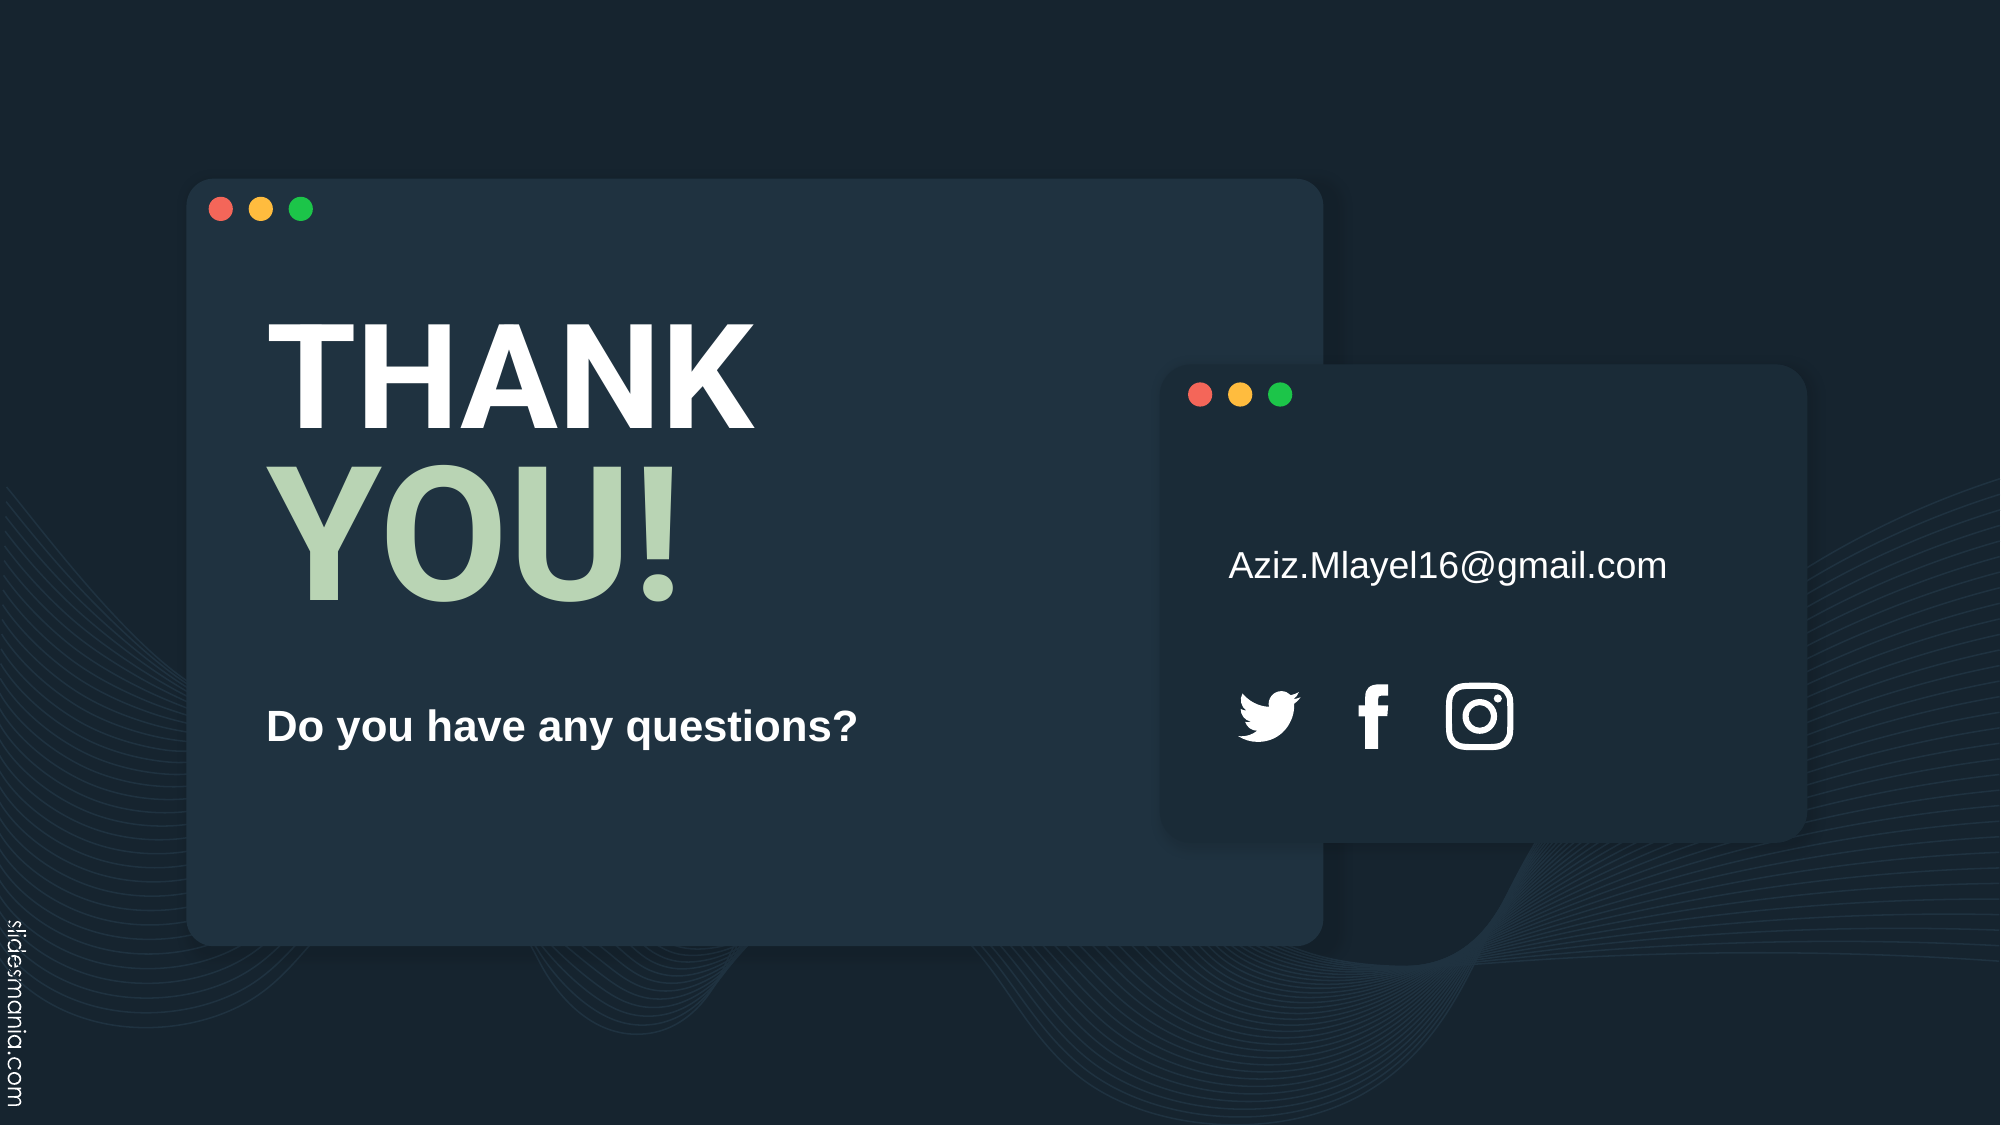

# THANK YOU!
Aziz.Mlayel16@gmail.com
Do you have any questions?